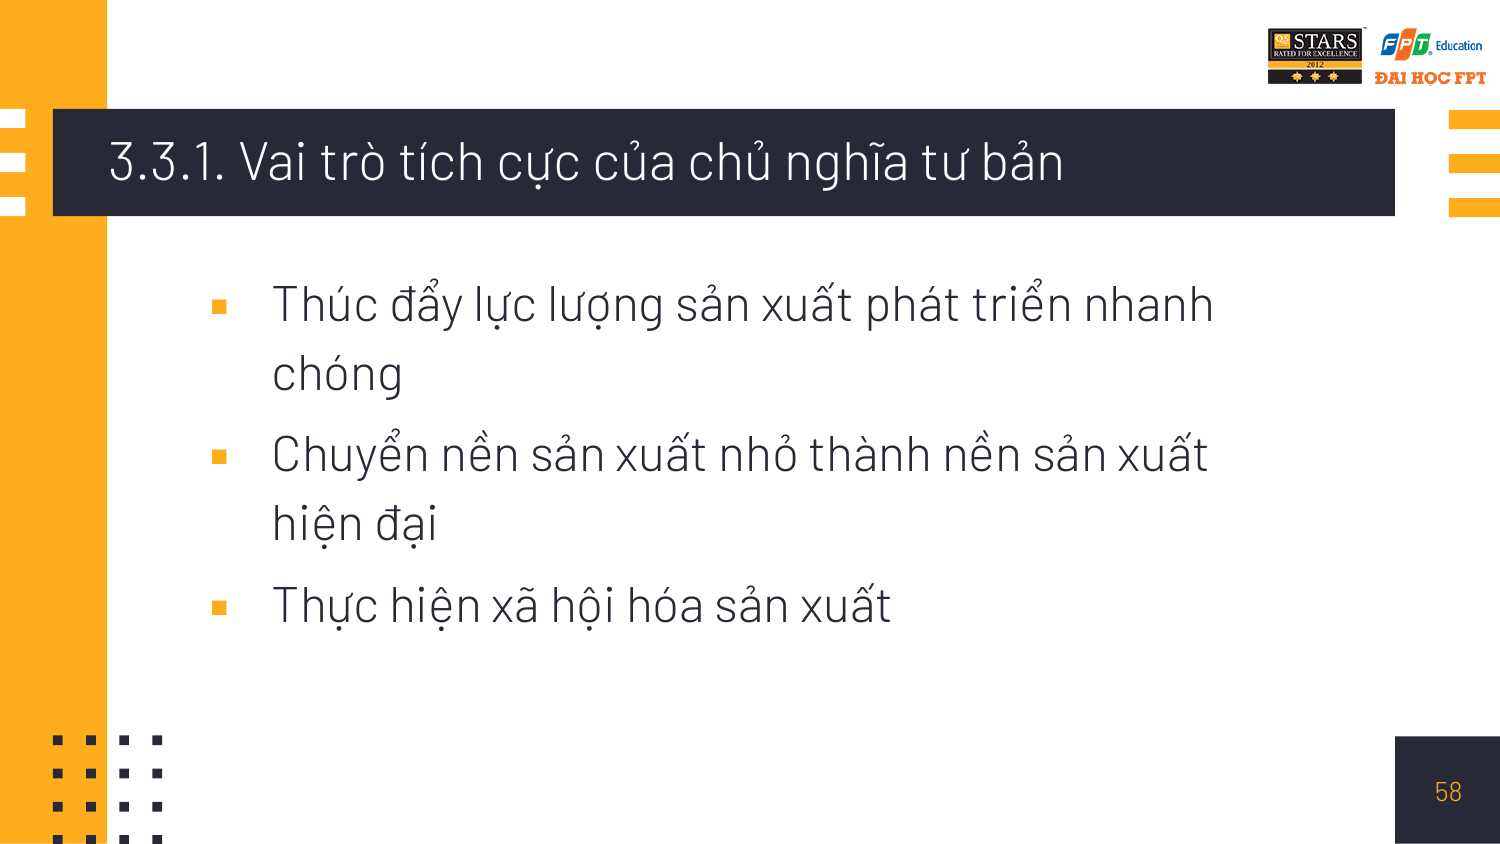

# 3.3.1. Vai trò tích cực của chủ nghĩa tư bản
Thúc đẩy lực lượng sản xuất phát triển nhanh chóng
Chuyển nền sản xuất nhỏ thành nền sản xuất hiện đại
Thực hiện xã hội hóa sản xuất
58